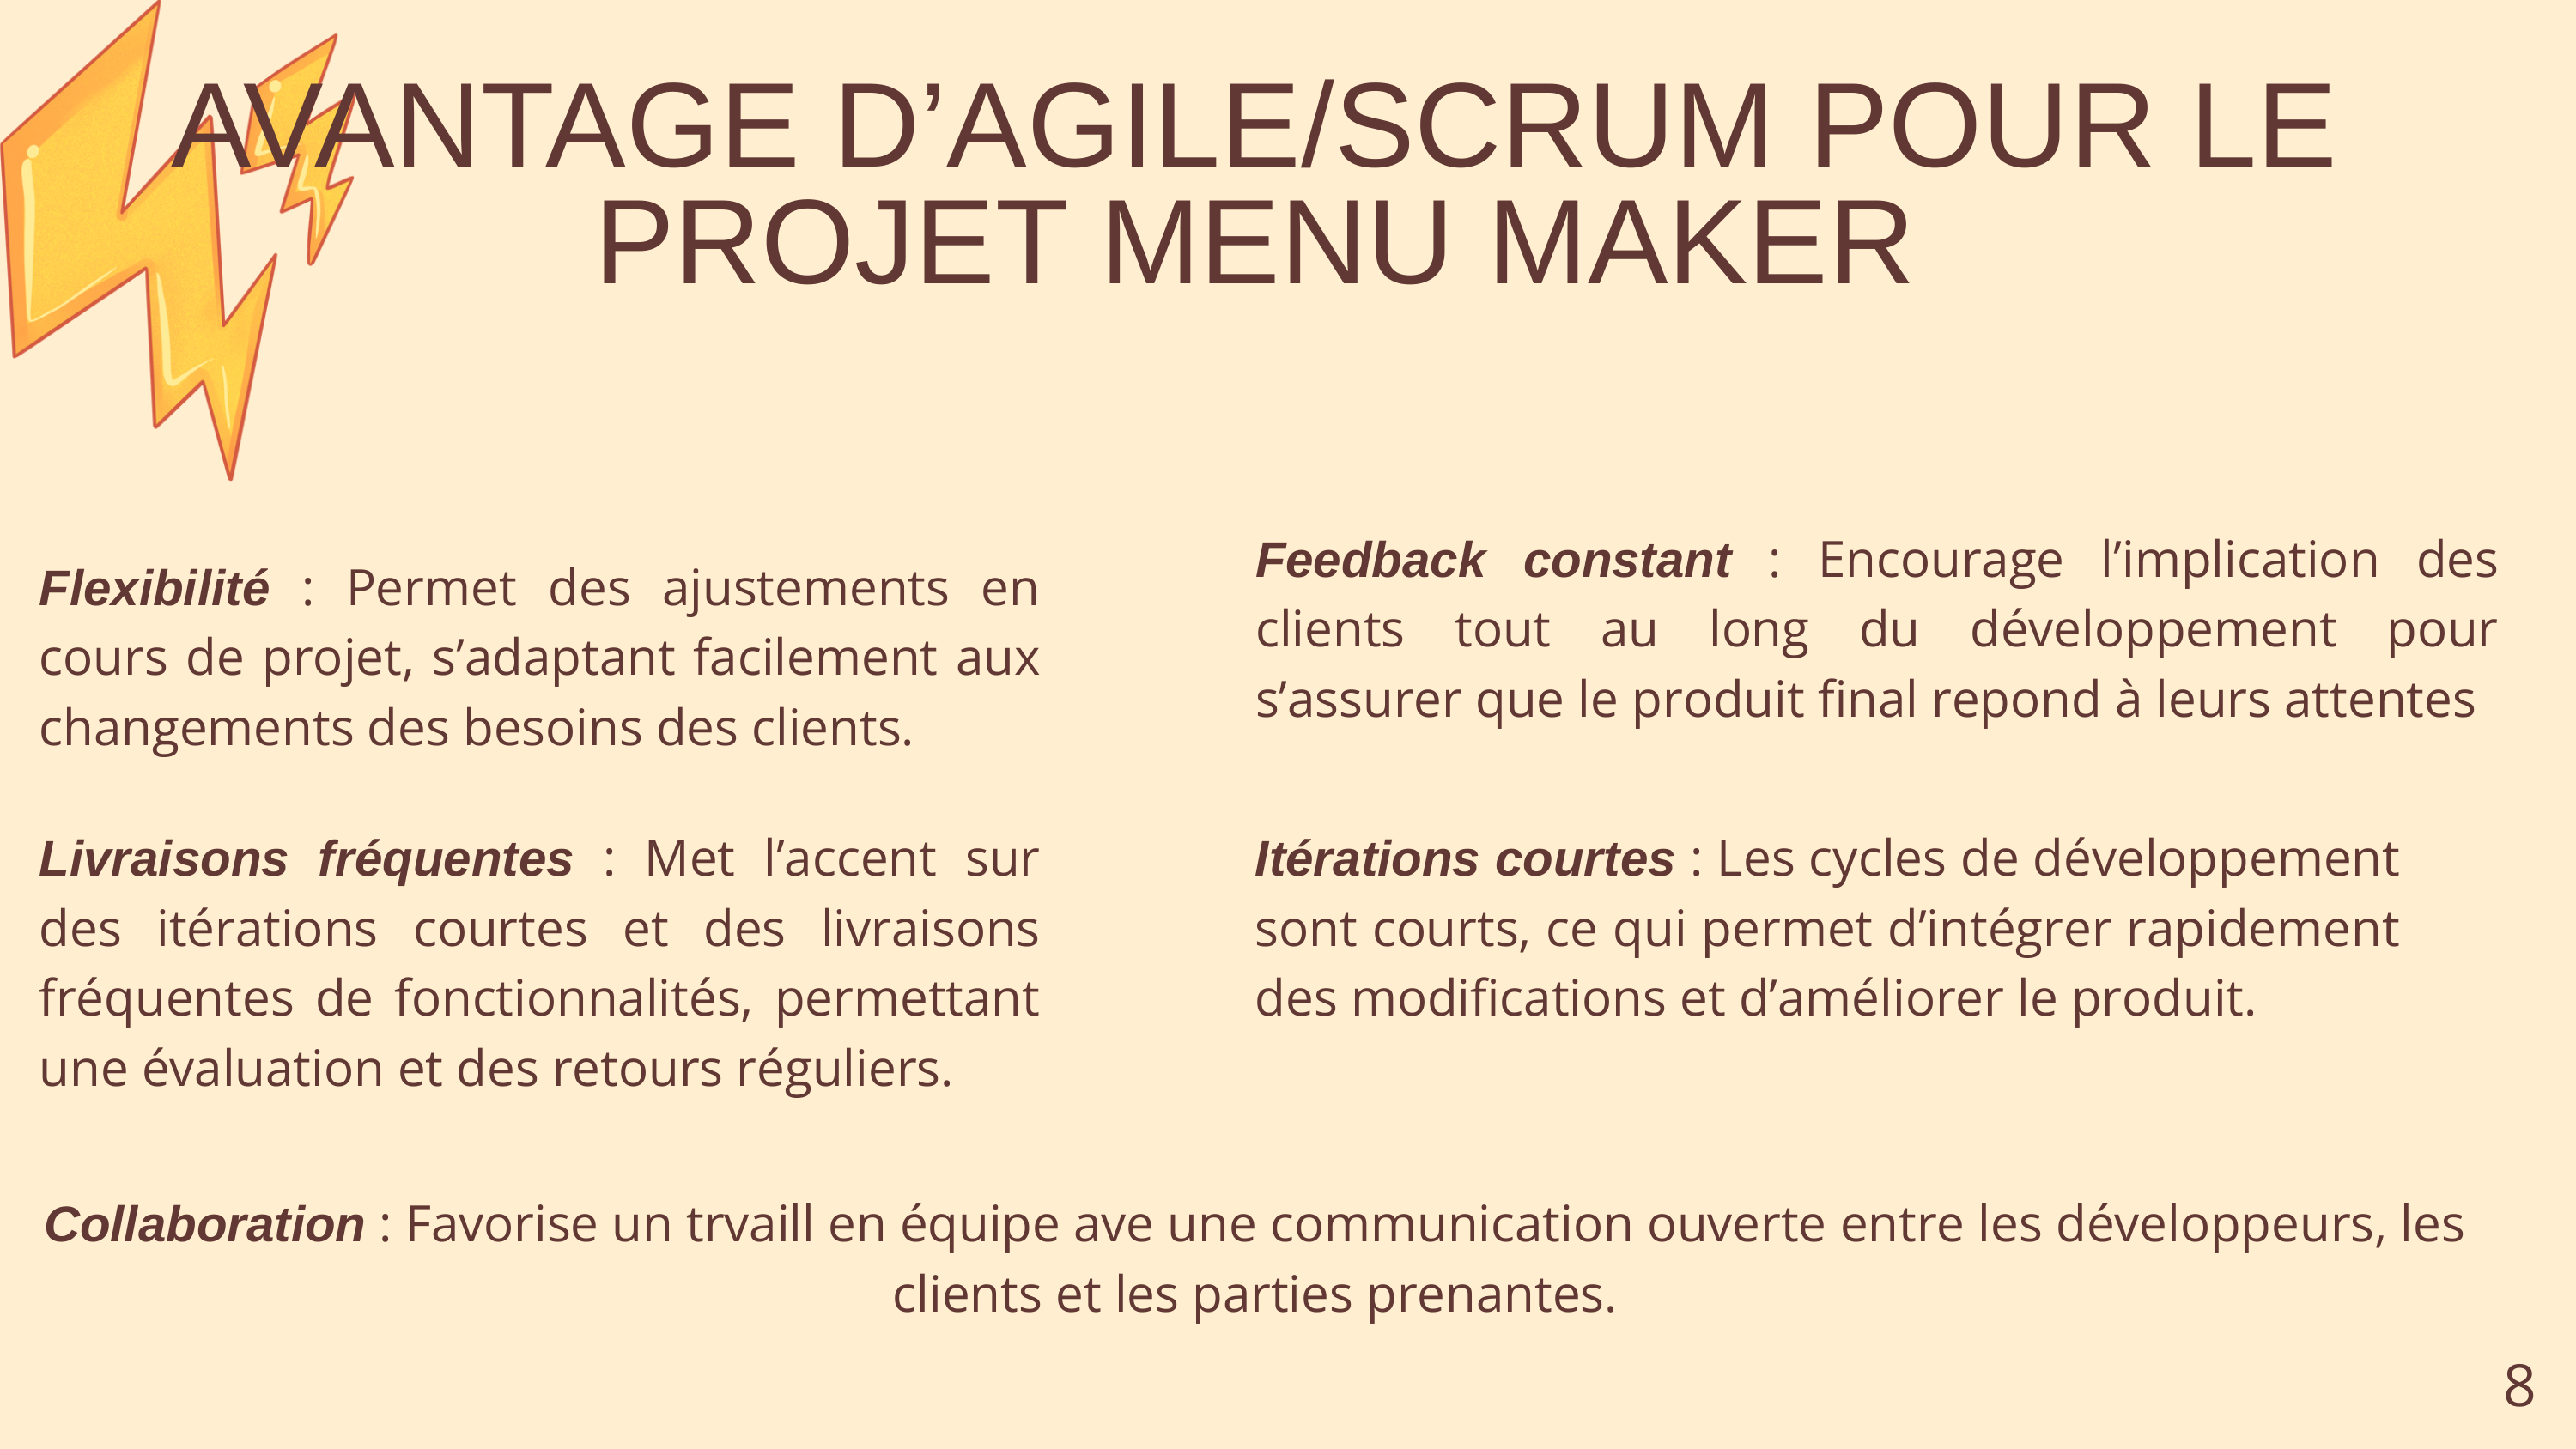

AVANTAGE D’AGILE/SCRUM POUR LE PROJET MENU MAKER
Feedback constant : Encourage l’implication des clients tout au long du développement pour s’assurer que le produit final repond à leurs attentes
Flexibilité : Permet des ajustements en cours de projet, s’adaptant facilement aux changements des besoins des clients.
Livraisons fréquentes : Met l’accent sur des itérations courtes et des livraisons fréquentes de fonctionnalités, permettant une évaluation et des retours réguliers.
Itérations courtes : Les cycles de développement sont courts, ce qui permet d’intégrer rapidement des modifications et d’améliorer le produit.
Collaboration : Favorise un trvaill en équipe ave une communication ouverte entre les développeurs, les clients et les parties prenantes.
8